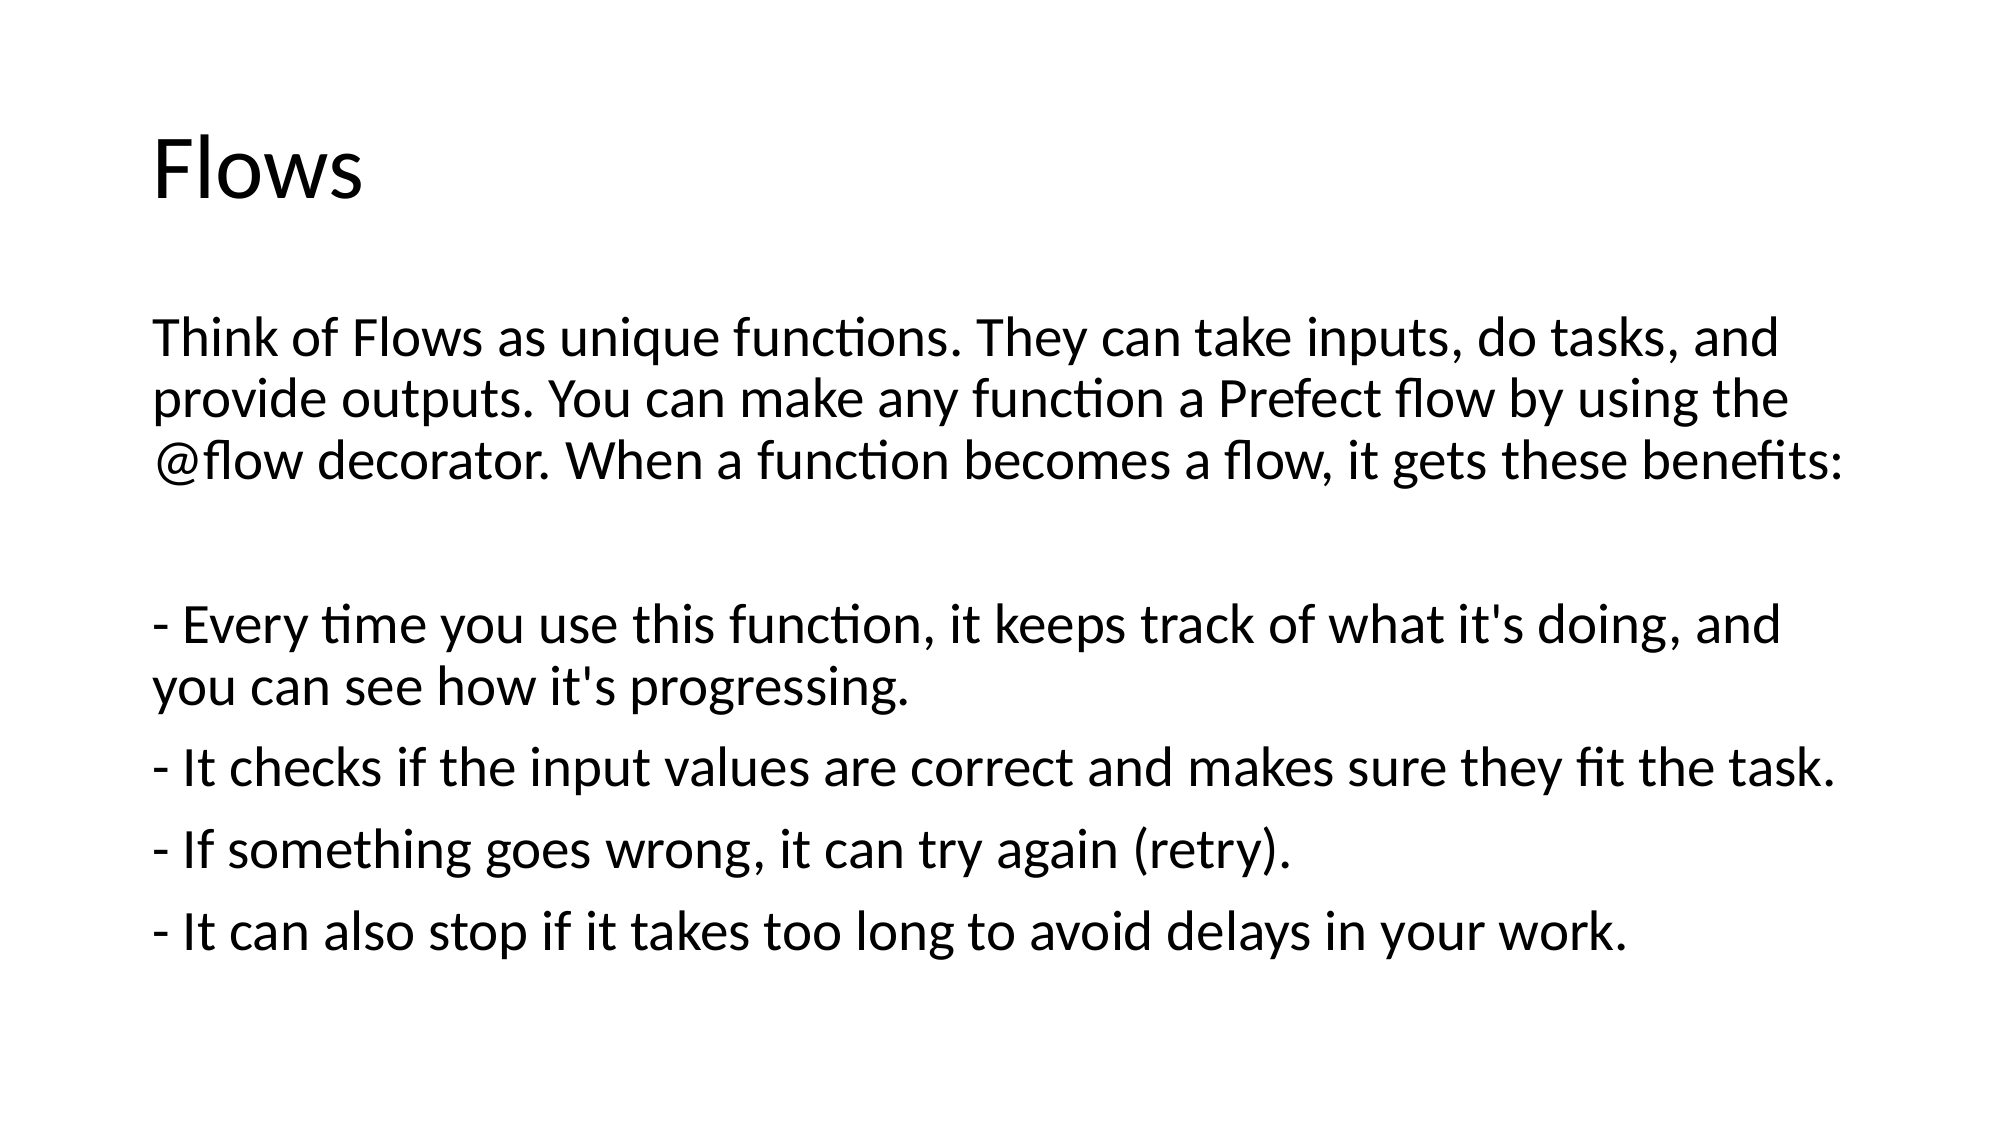

# Flows
Think of Flows as unique functions. They can take inputs, do tasks, and provide outputs. You can make any function a Prefect flow by using the @flow decorator. When a function becomes a flow, it gets these benefits:

- Every time you use this function, it keeps track of what it's doing, and you can see how it's progressing.
- It checks if the input values are correct and makes sure they fit the task.
- If something goes wrong, it can try again (retry).
- It can also stop if it takes too long to avoid delays in your work.